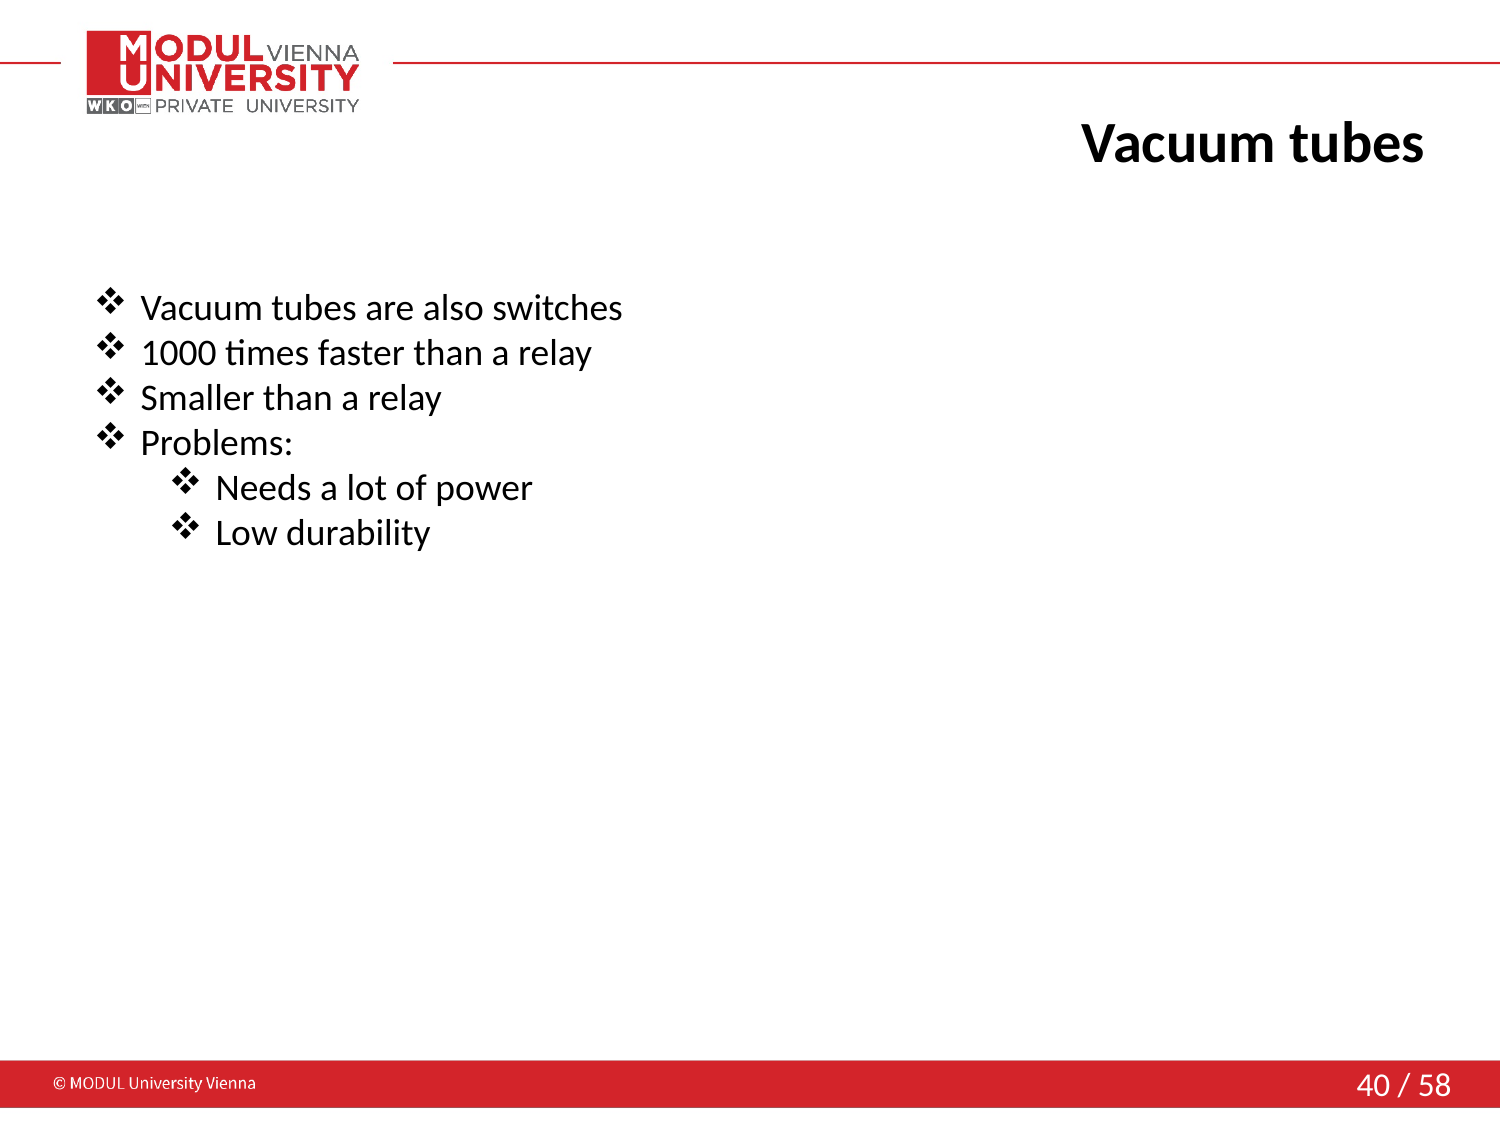

# Vacuum tubes
Vacuum tubes are also switches
1000 times faster than a relay
Smaller than a relay
Problems:
Needs a lot of power
Low durability